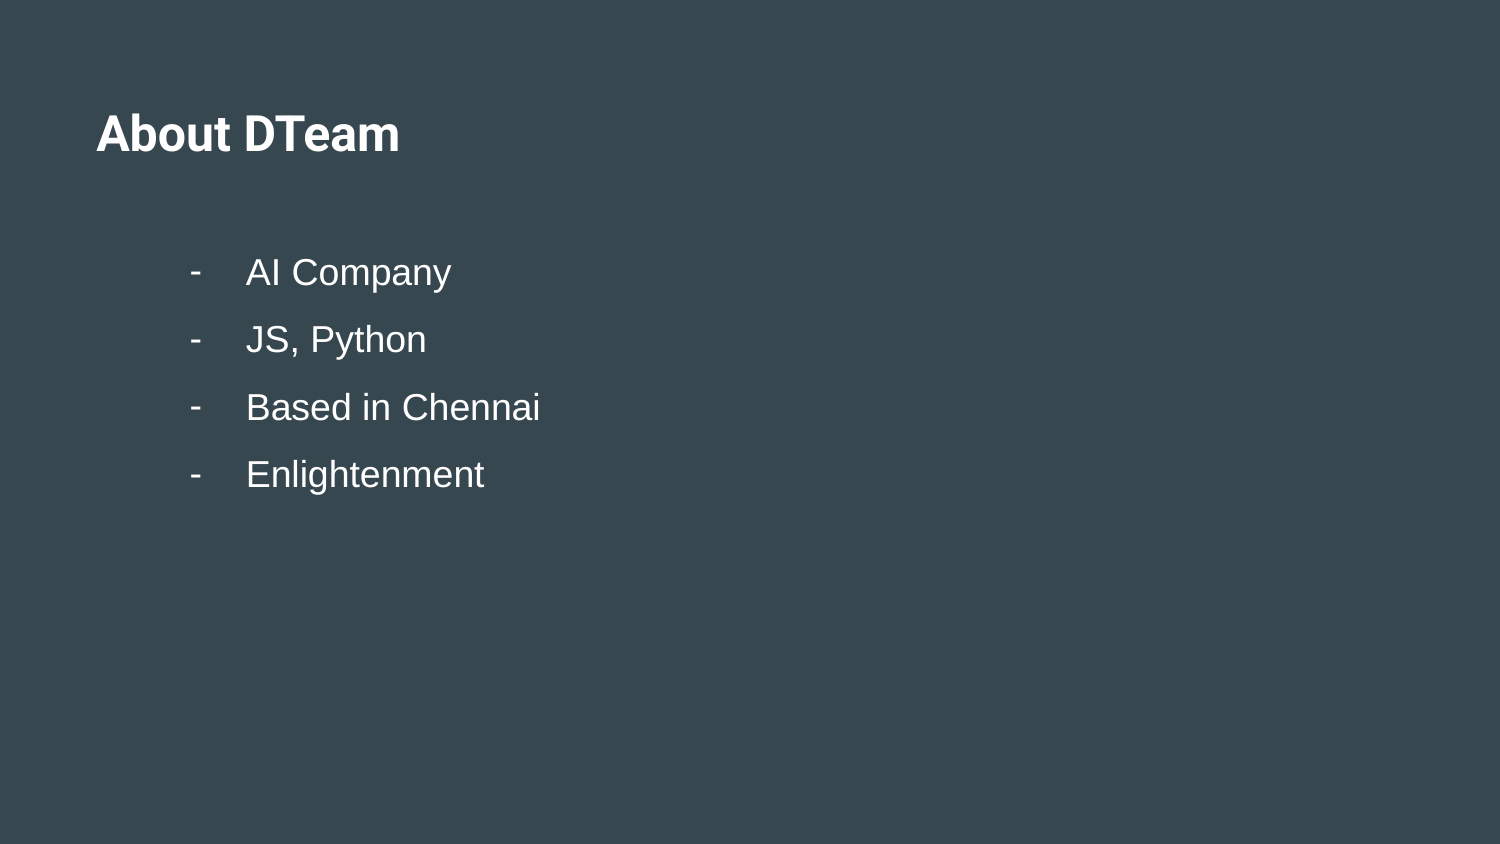

About DTeam
AI Company
JS, Python
Based in Chennai
Enlightenment